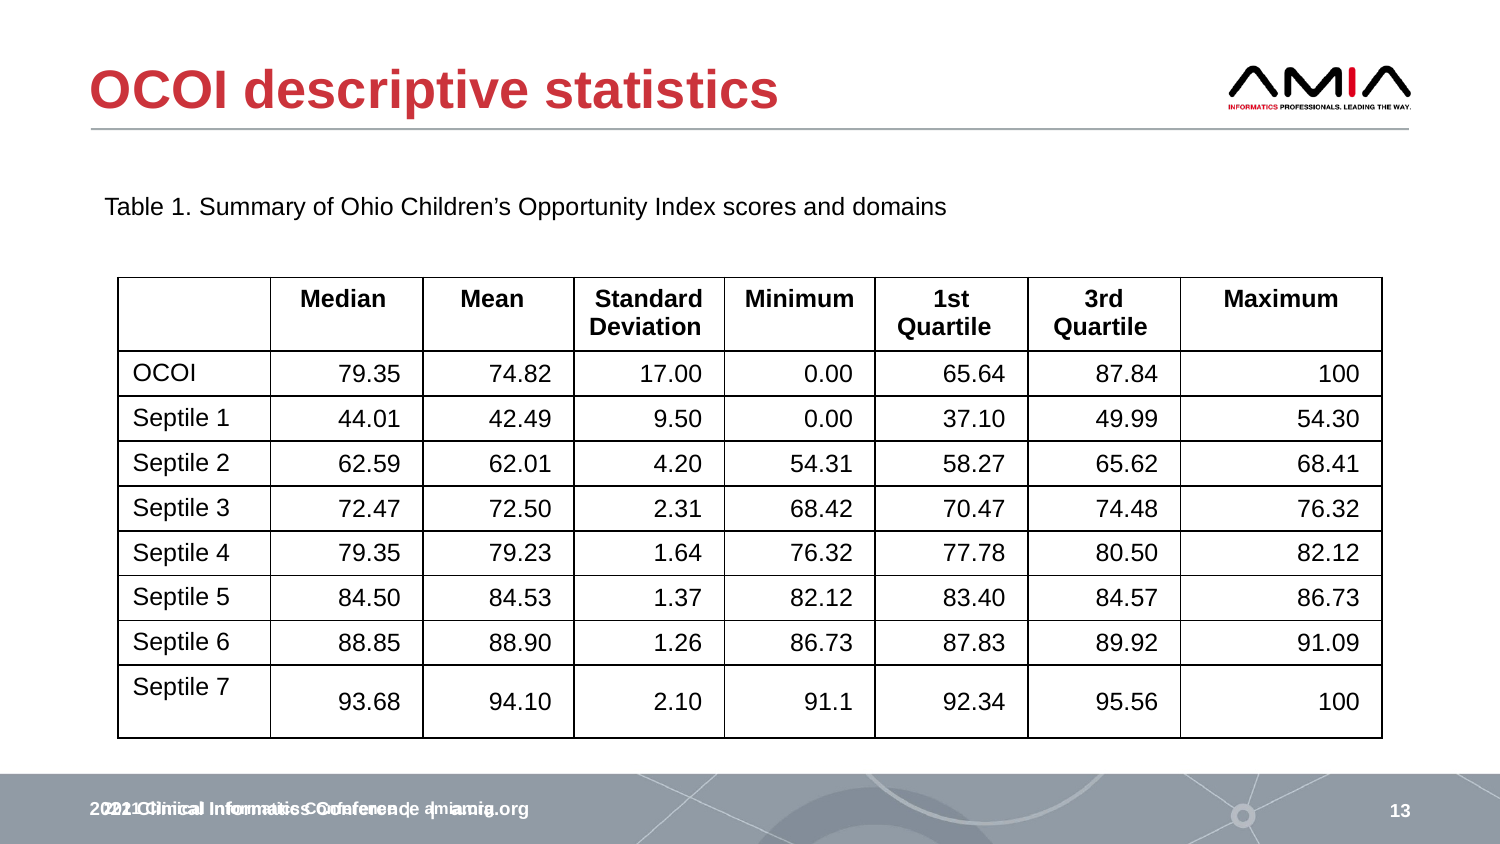

# OCOI descriptive statistics
Table 1. Summary of Ohio Children’s Opportunity Index scores and domains
|  | Median | Mean | Standard Deviation | Minimum | 1st Quartile | 3rd Quartile | Maximum |
| --- | --- | --- | --- | --- | --- | --- | --- |
| OCOI | 79.35 | 74.82 | 17.00 | 0.00 | 65.64 | 87.84 | 100 |
| Septile 1 | 44.01 | 42.49 | 9.50 | 0.00 | 37.10 | 49.99 | 54.30 |
| Septile 2 | 62.59 | 62.01 | 4.20 | 54.31 | 58.27 | 65.62 | 68.41 |
| Septile 3 | 72.47 | 72.50 | 2.31 | 68.42 | 70.47 | 74.48 | 76.32 |
| Septile 4 | 79.35 | 79.23 | 1.64 | 76.32 | 77.78 | 80.50 | 82.12 |
| Septile 5 | 84.50 | 84.53 | 1.37 | 82.12 | 83.40 | 84.57 | 86.73 |
| Septile 6 | 88.85 | 88.90 | 1.26 | 86.73 | 87.83 | 89.92 | 91.09 |
| Septile 7 | 93.68 | 94.10 | 2.10 | 91.1 | 92.34 | 95.56 | 100 |
2021 Clinical Informatics Conference  |   amia.org
2021 Clinical Informatics Conference  |   amia.org
13